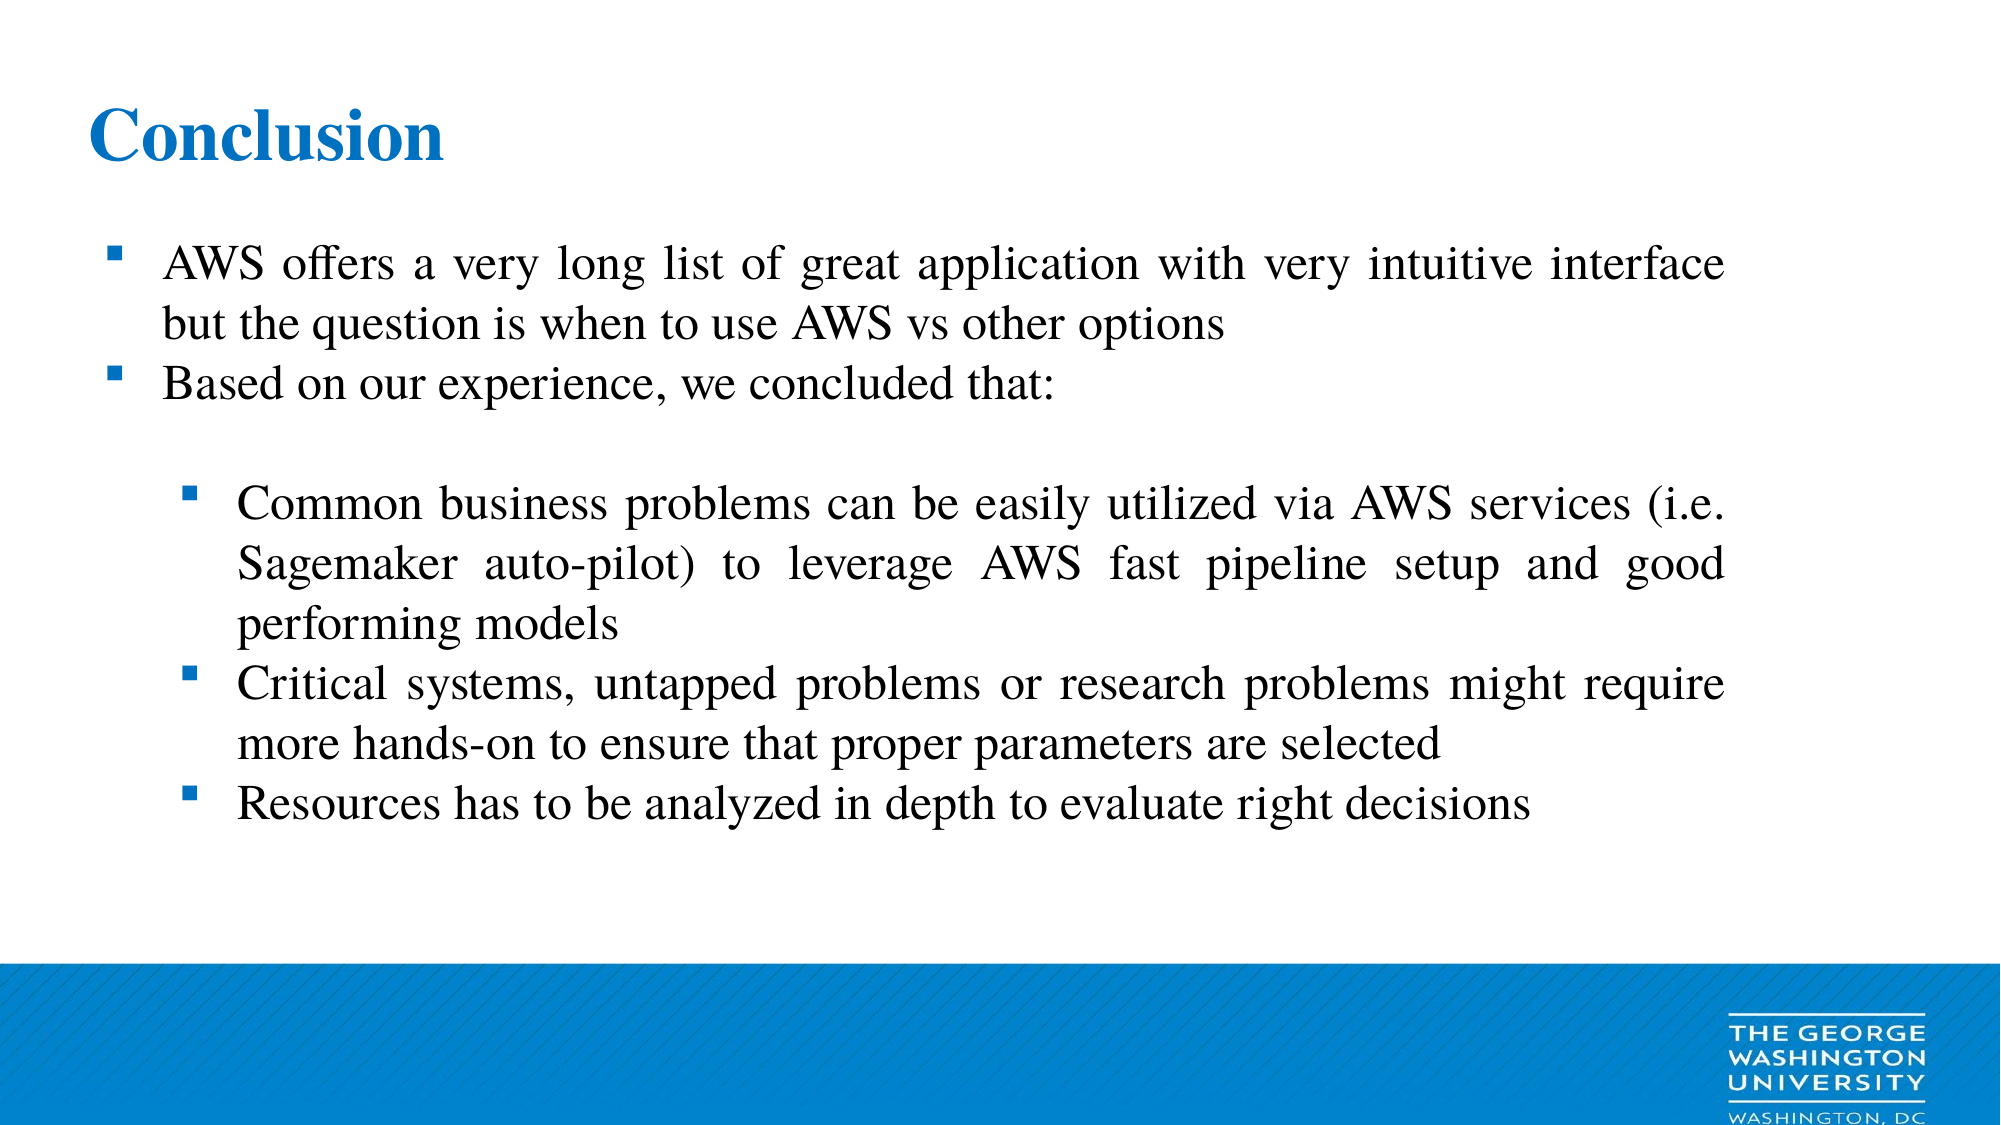

# Conclusion
AWS offers a very long list of great application with very intuitive interface but the question is when to use AWS vs other options
Based on our experience, we concluded that:

Common business problems can be easily utilized via AWS services (i.e. Sagemaker auto-pilot) to leverage AWS fast pipeline setup and good performing models
Critical systems, untapped problems or research problems might require more hands-on to ensure that proper parameters are selected
Resources has to be analyzed in depth to evaluate right decisions